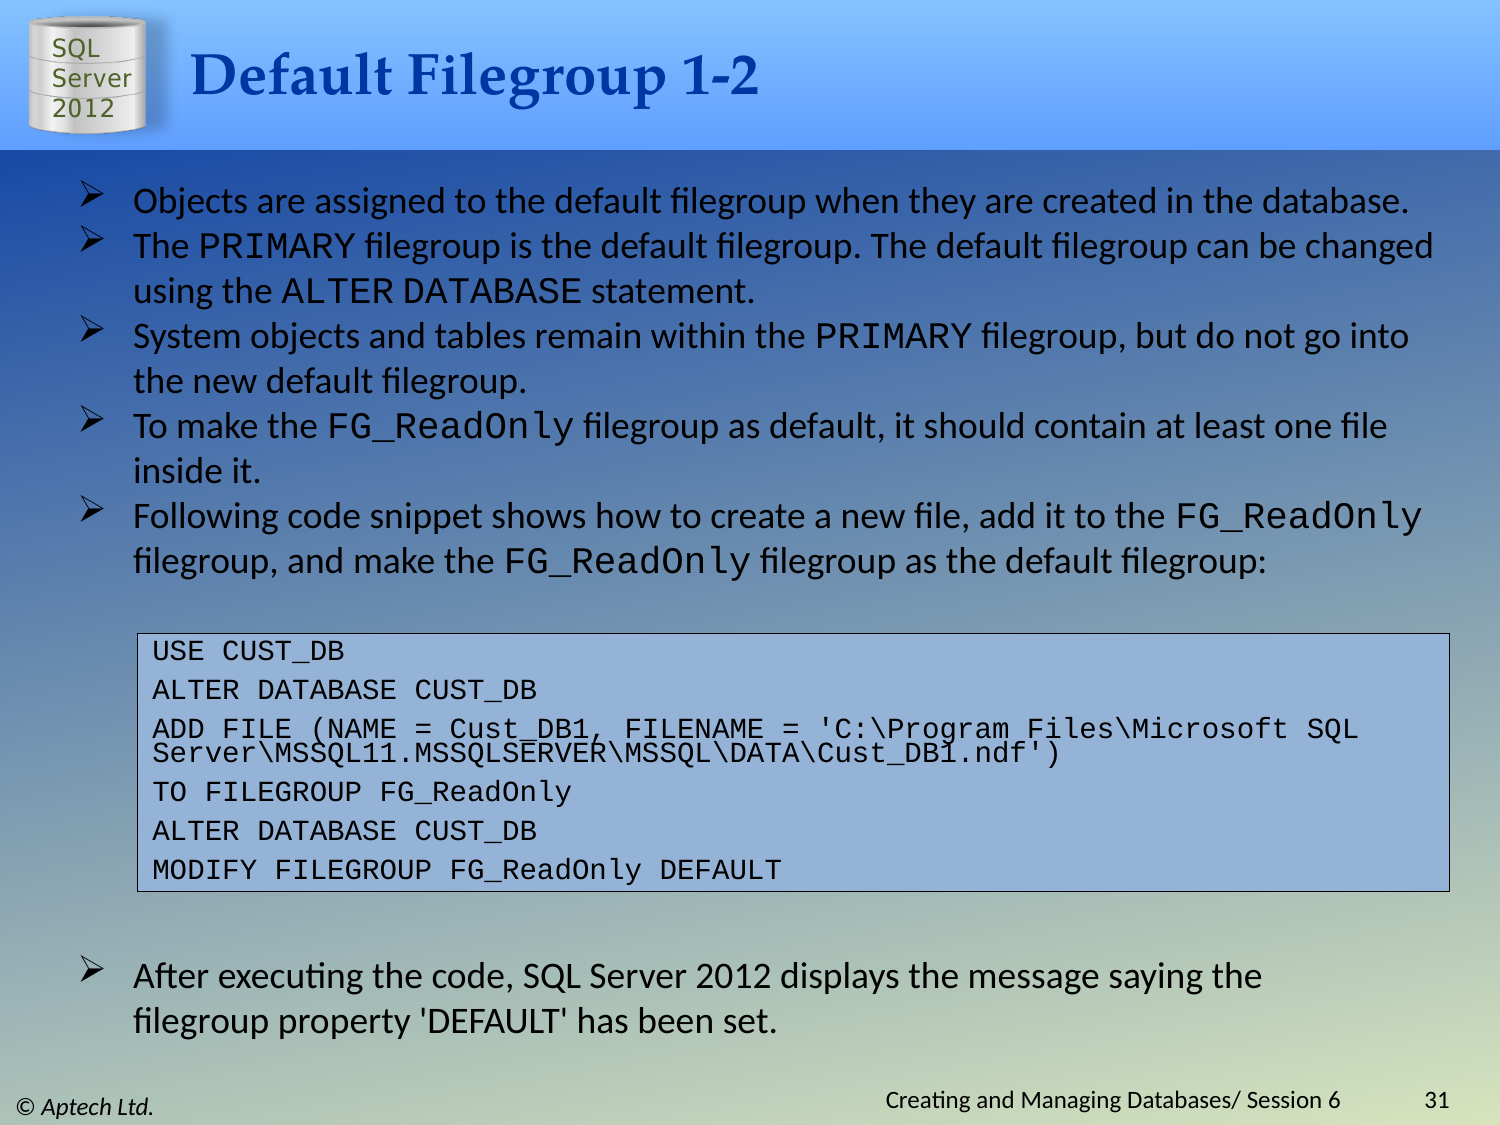

# Default Filegroup 1-2
Objects are assigned to the default filegroup when they are created in the database.
The PRIMARY filegroup is the default filegroup. The default filegroup can be changed using the ALTER DATABASE statement.
System objects and tables remain within the PRIMARY filegroup, but do not go into the new default filegroup.
To make the FG_ReadOnly filegroup as default, it should contain at least one file inside it.
Following code snippet shows how to create a new file, add it to the FG_ReadOnly filegroup, and make the FG_ReadOnly filegroup as the default filegroup:
USE CUST_DB
ALTER DATABASE CUST_DB
ADD FILE (NAME = Cust_DB1, FILENAME = 'C:\Program Files\Microsoft SQL Server\MSSQL11.MSSQLSERVER\MSSQL\DATA\Cust_DB1.ndf')
TO FILEGROUP FG_ReadOnly
ALTER DATABASE CUST_DB
MODIFY FILEGROUP FG_ReadOnly DEFAULT
After executing the code, SQL Server 2012 displays the message saying the filegroup property 'DEFAULT' has been set.
Creating and Managing Databases/ Session 6
31